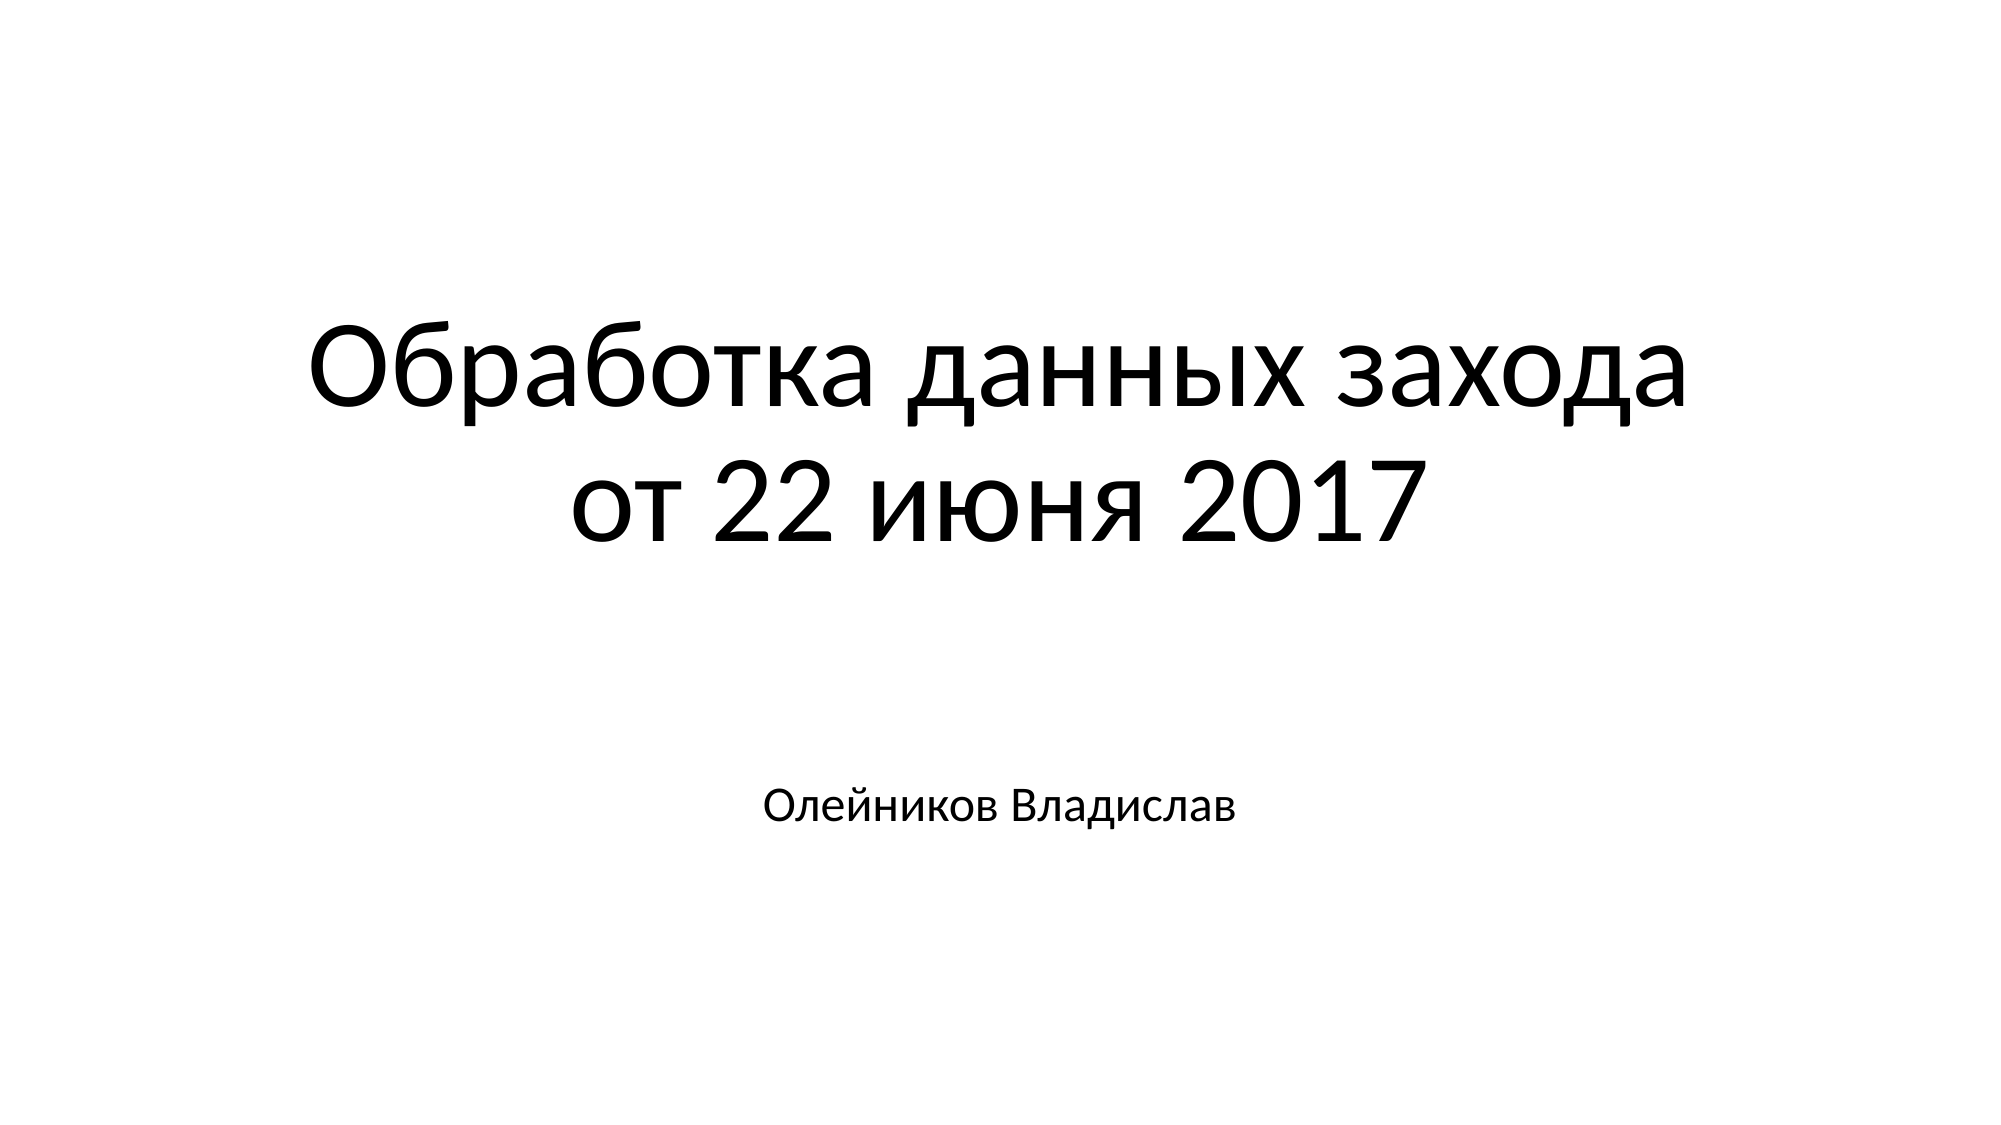

# Обработка данных захода от 22 июня 2017
Олейников Владислав